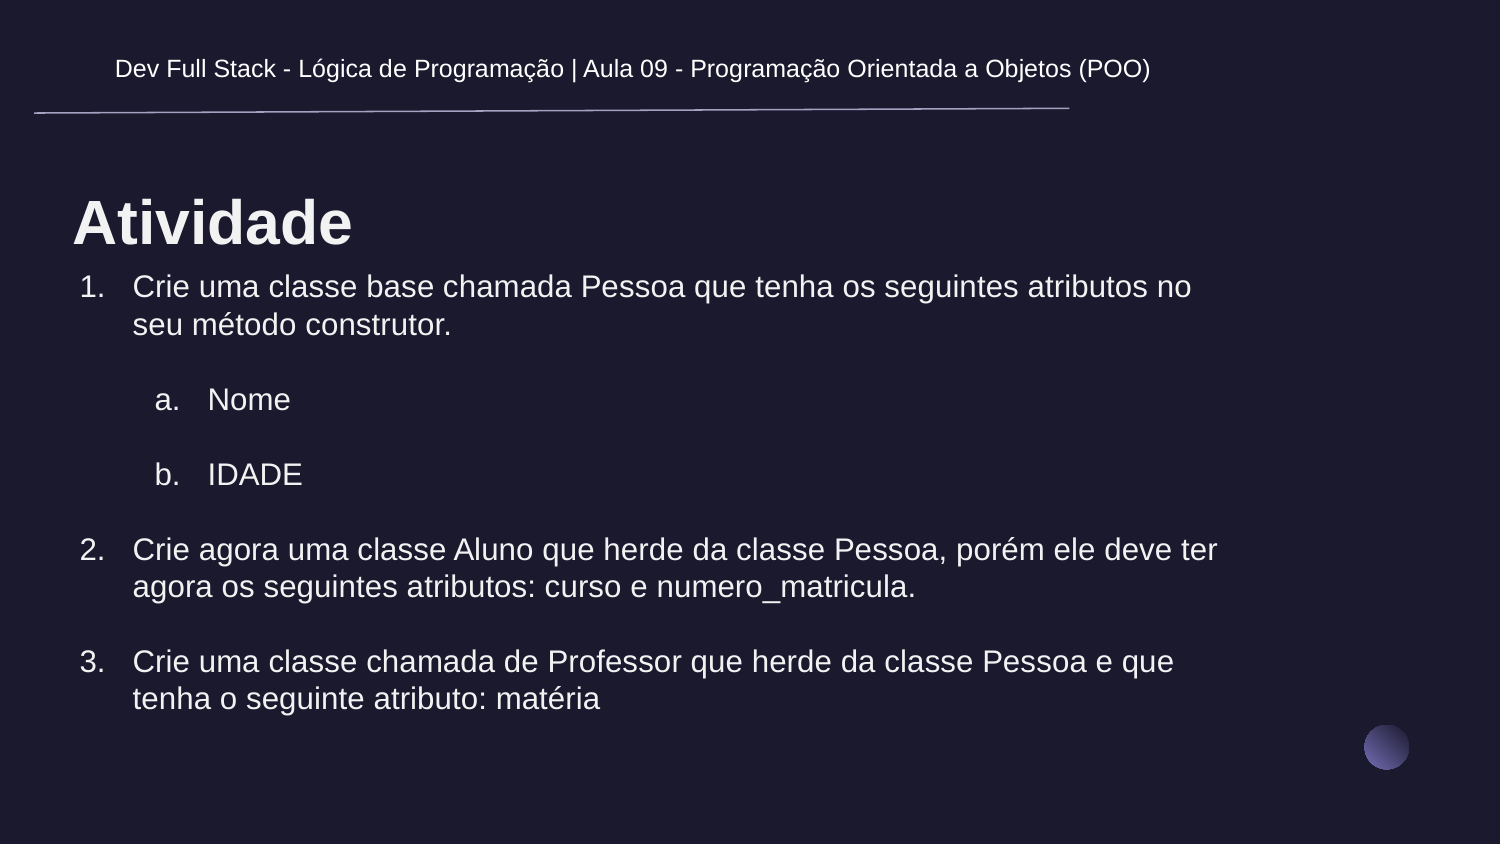

Dev Full Stack - Lógica de Programação | Aula 09 - Programação Orientada a Objetos (POO)
Atividade
Crie uma classe base chamada Pessoa que tenha os seguintes atributos no seu método construtor.

Nome

IDADE

Crie agora uma classe Aluno que herde da classe Pessoa, porém ele deve ter agora os seguintes atributos: curso e numero_matricula.

Crie uma classe chamada de Professor que herde da classe Pessoa e que tenha o seguinte atributo: matéria